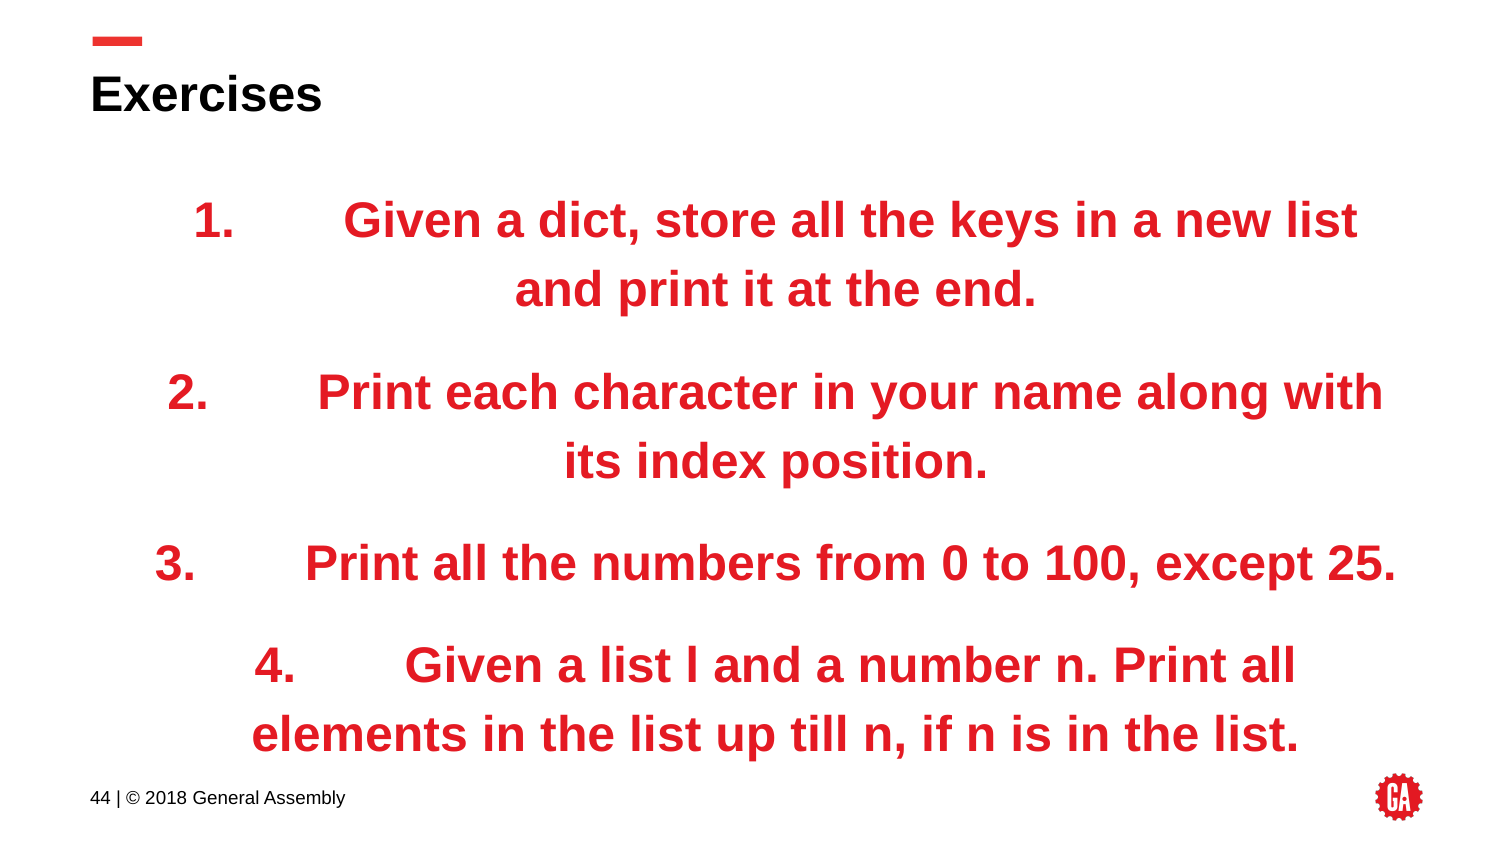

# Exercises

1.	Given a dict, store all the keys in a new list and print it at the end.
2.	Print each character in your name along with its index position.
3.	Print all the numbers from 0 to 100, except 25.
4.	Given a list l and a number n. Print all elements in the list up till n, if n is in the list.

44 | © 2018 General Assembly